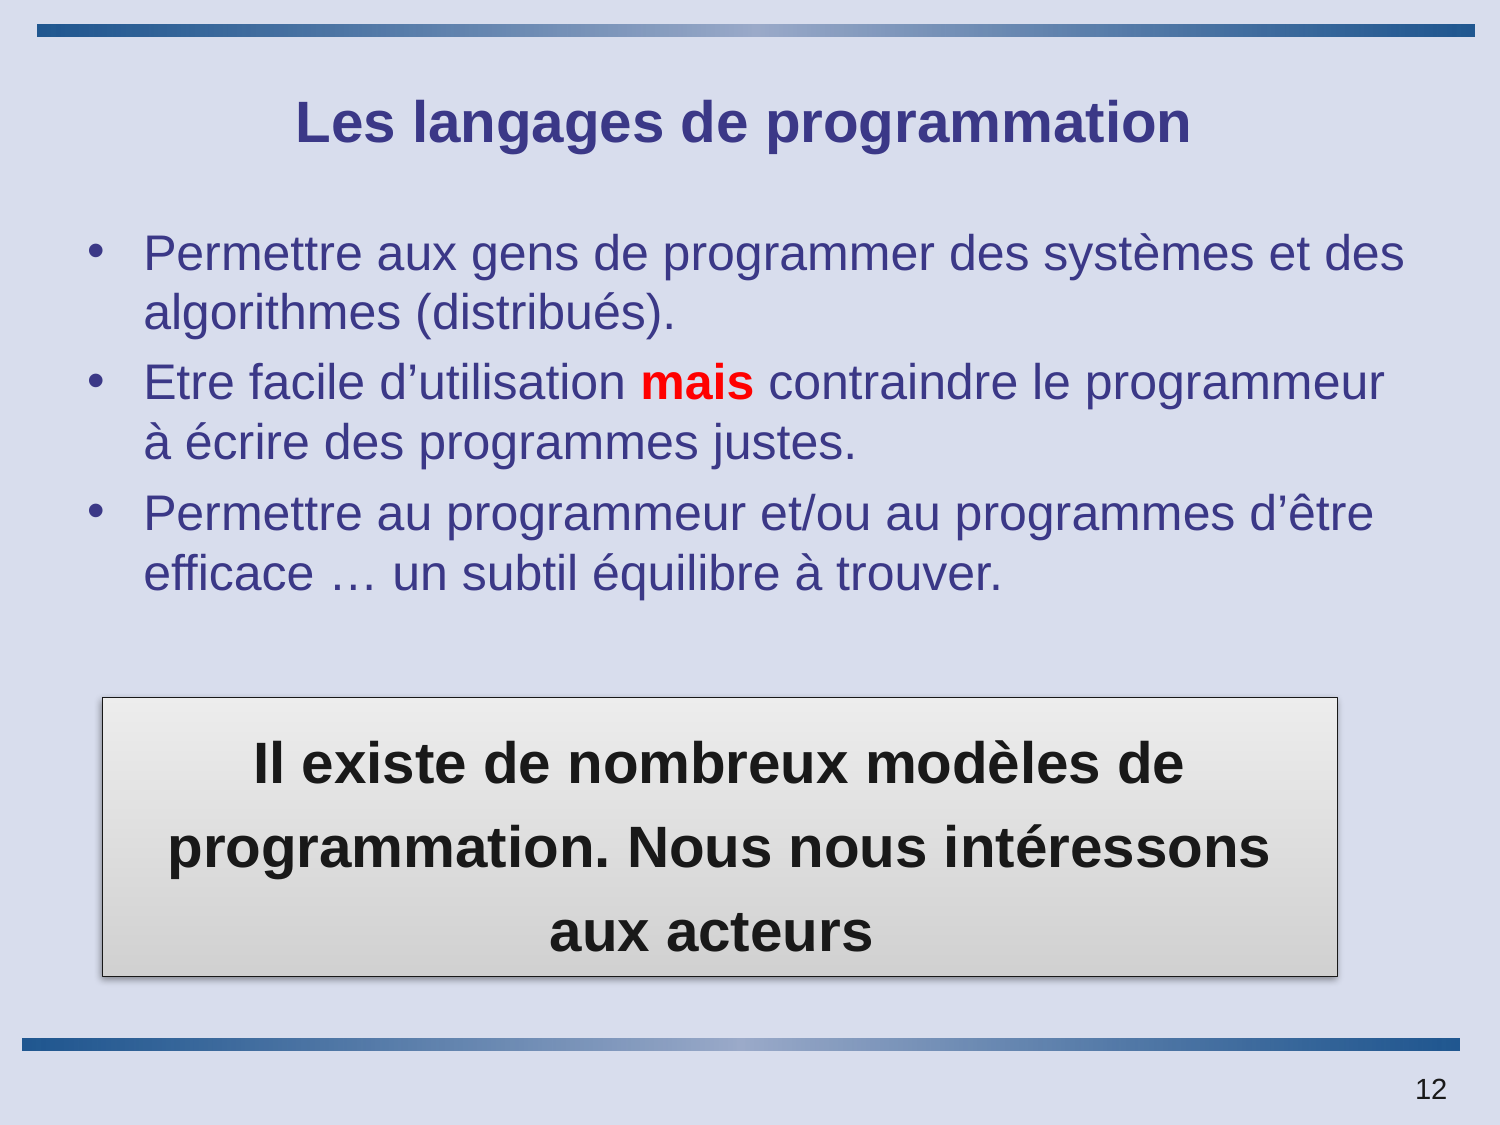

# Les langages de programmation
Permettre aux gens de programmer des systèmes et des algorithmes (distribués).
Etre facile d’utilisation mais contraindre le programmeur à écrire des programmes justes.
Permettre au programmeur et/ou au programmes d’être efficace … un subtil équilibre à trouver.
Il existe de nombreux modèles de programmation. Nous nous intéressons aux acteurs
12